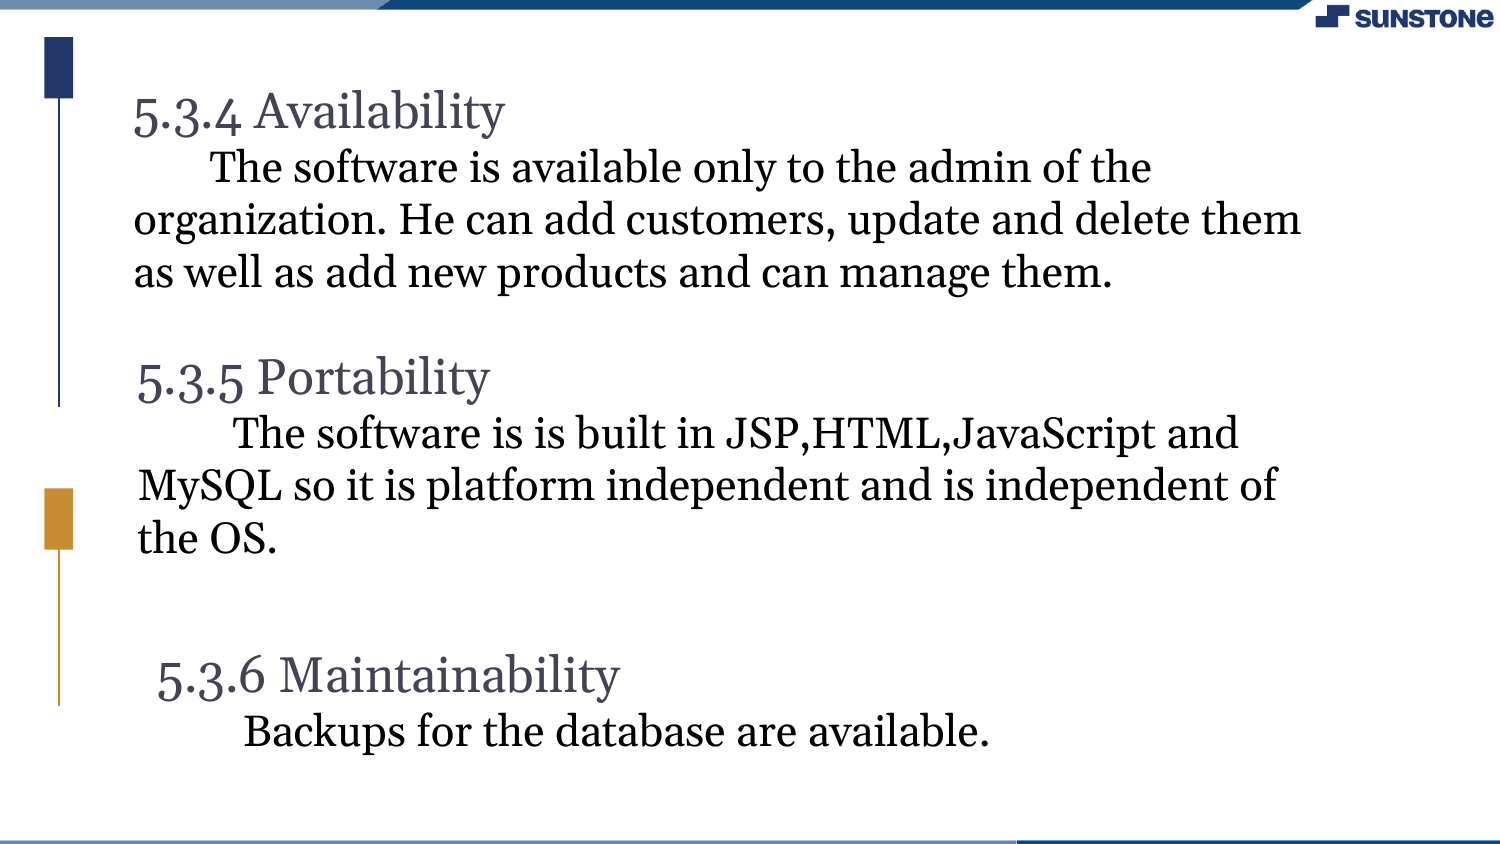

5.3.4 Availability
        The software is available only to the admin of the organization. He can add customers, update and delete them as well as add new products and can manage them.
5.3.5 Portability
          The software is is built in JSP,HTML,JavaScript and MySQL so it is platform independent and is independent of the OS.

5.3.6 Maintainability
         Backups for the database are available.